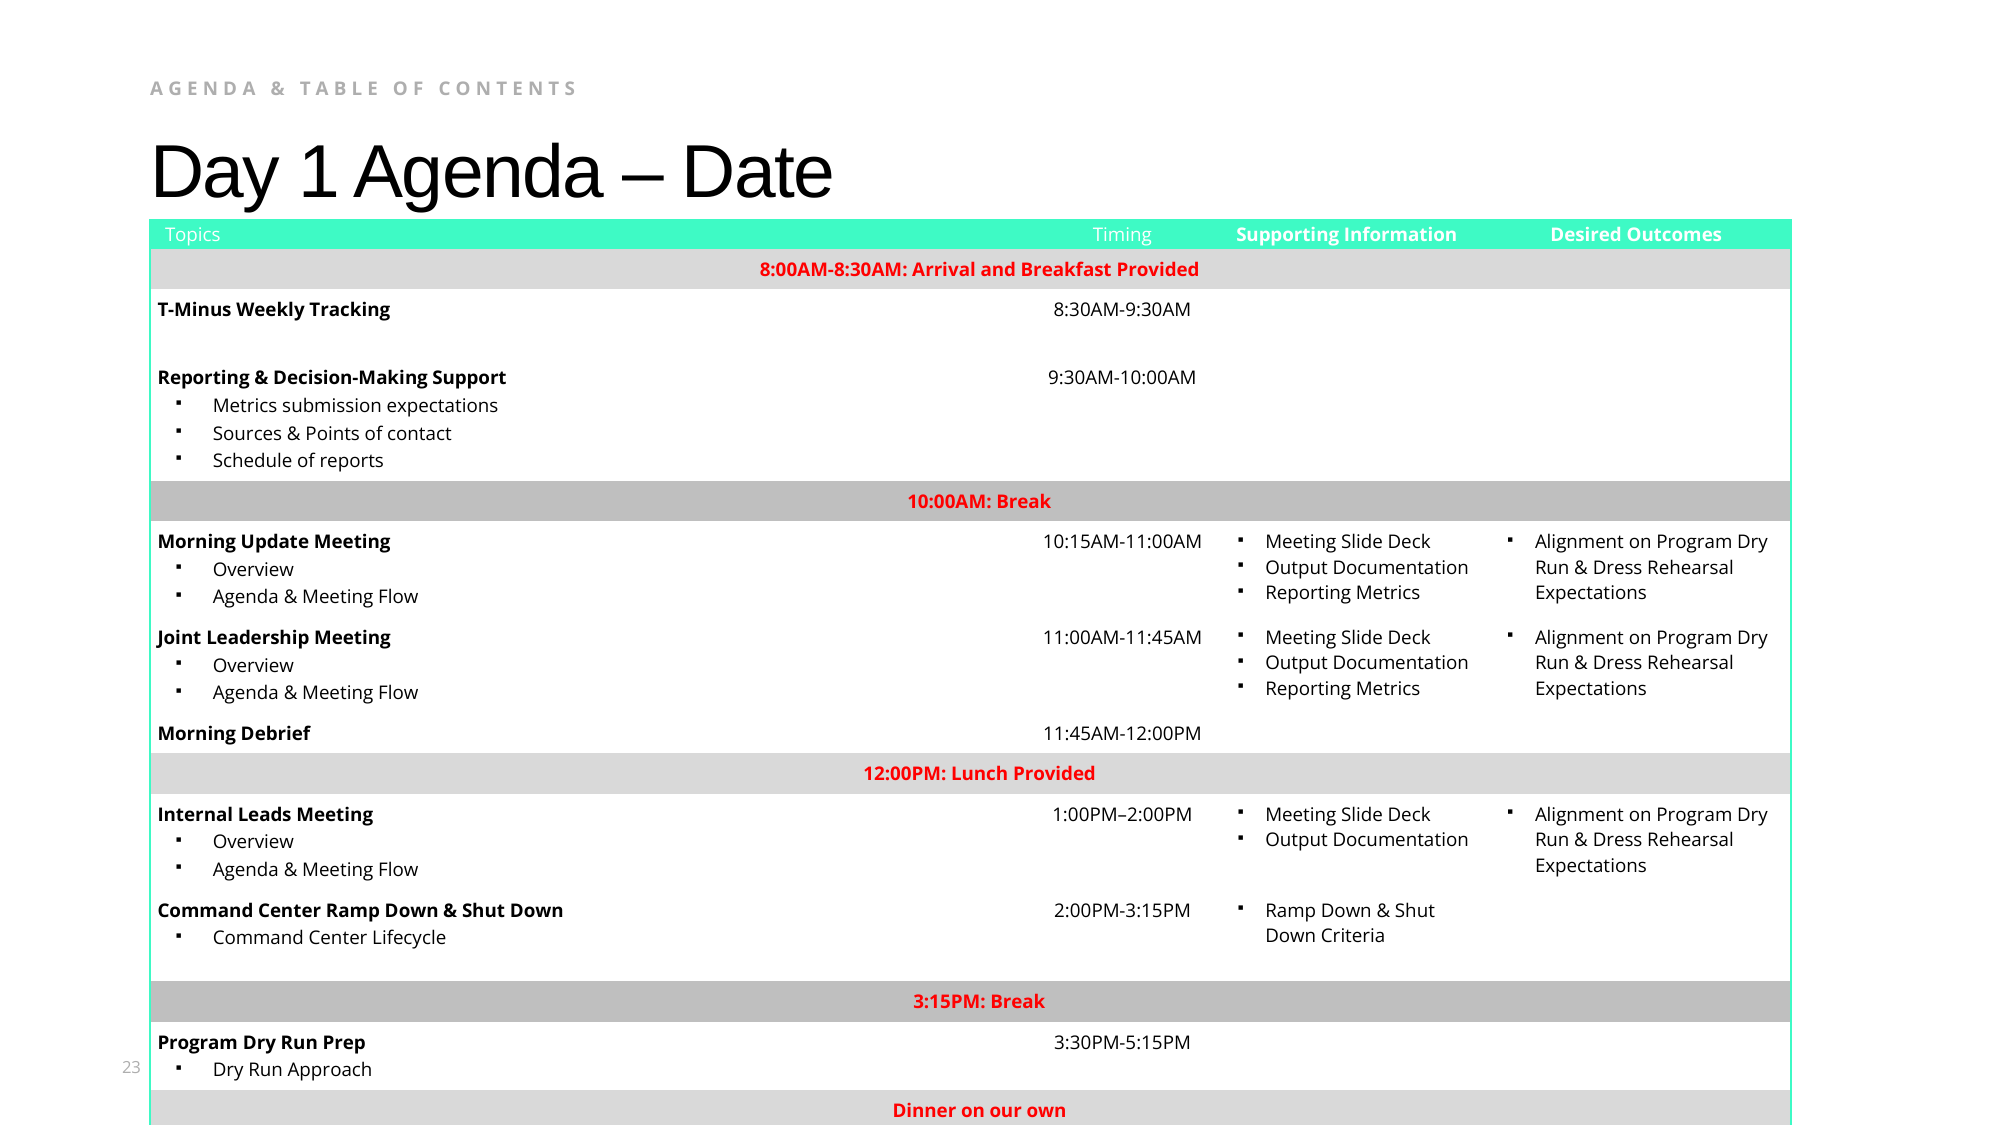

Agenda & Table of Contents
# Day 1 Agenda – Date

| Topics | Timing | Supporting Information | Desired Outcomes |
| --- | --- | --- | --- |
| 8:00AM-8:30AM: Arrival and Breakfast Provided |  |  |  |
| T-Minus Weekly Tracking | 8:30AM-9:30AM |  |  |
| Reporting & Decision-Making Support Metrics submission expectations Sources & Points of contact Schedule of reports | 9:30AM-10:00AM |  |  |
| 10:00AM: Break |  |  |  |
| Morning Update Meeting Overview Agenda & Meeting Flow | 10:15AM-11:00AM | Meeting Slide Deck Output Documentation Reporting Metrics | Alignment on Program Dry Run & Dress Rehearsal Expectations |
| Joint Leadership Meeting Overview Agenda & Meeting Flow | 11:00AM-11:45AM | Meeting Slide Deck Output Documentation Reporting Metrics | Alignment on Program Dry Run & Dress Rehearsal Expectations |
| Morning Debrief | 11:45AM-12:00PM |  |  |
| 12:00PM: Lunch Provided |  |  |  |
| Internal Leads Meeting Overview Agenda & Meeting Flow | 1:00PM–2:00PM | Meeting Slide Deck Output Documentation | Alignment on Program Dry Run & Dress Rehearsal Expectations |
| Command Center Ramp Down & Shut Down Command Center Lifecycle | 2:00PM-3:15PM | Ramp Down & Shut Down Criteria |  |
| 3:15PM: Break |  |  |  |
| Program Dry Run Prep Dry Run Approach | 3:30PM-5:15PM |  |  |
| Dinner on our own |  |  |  |